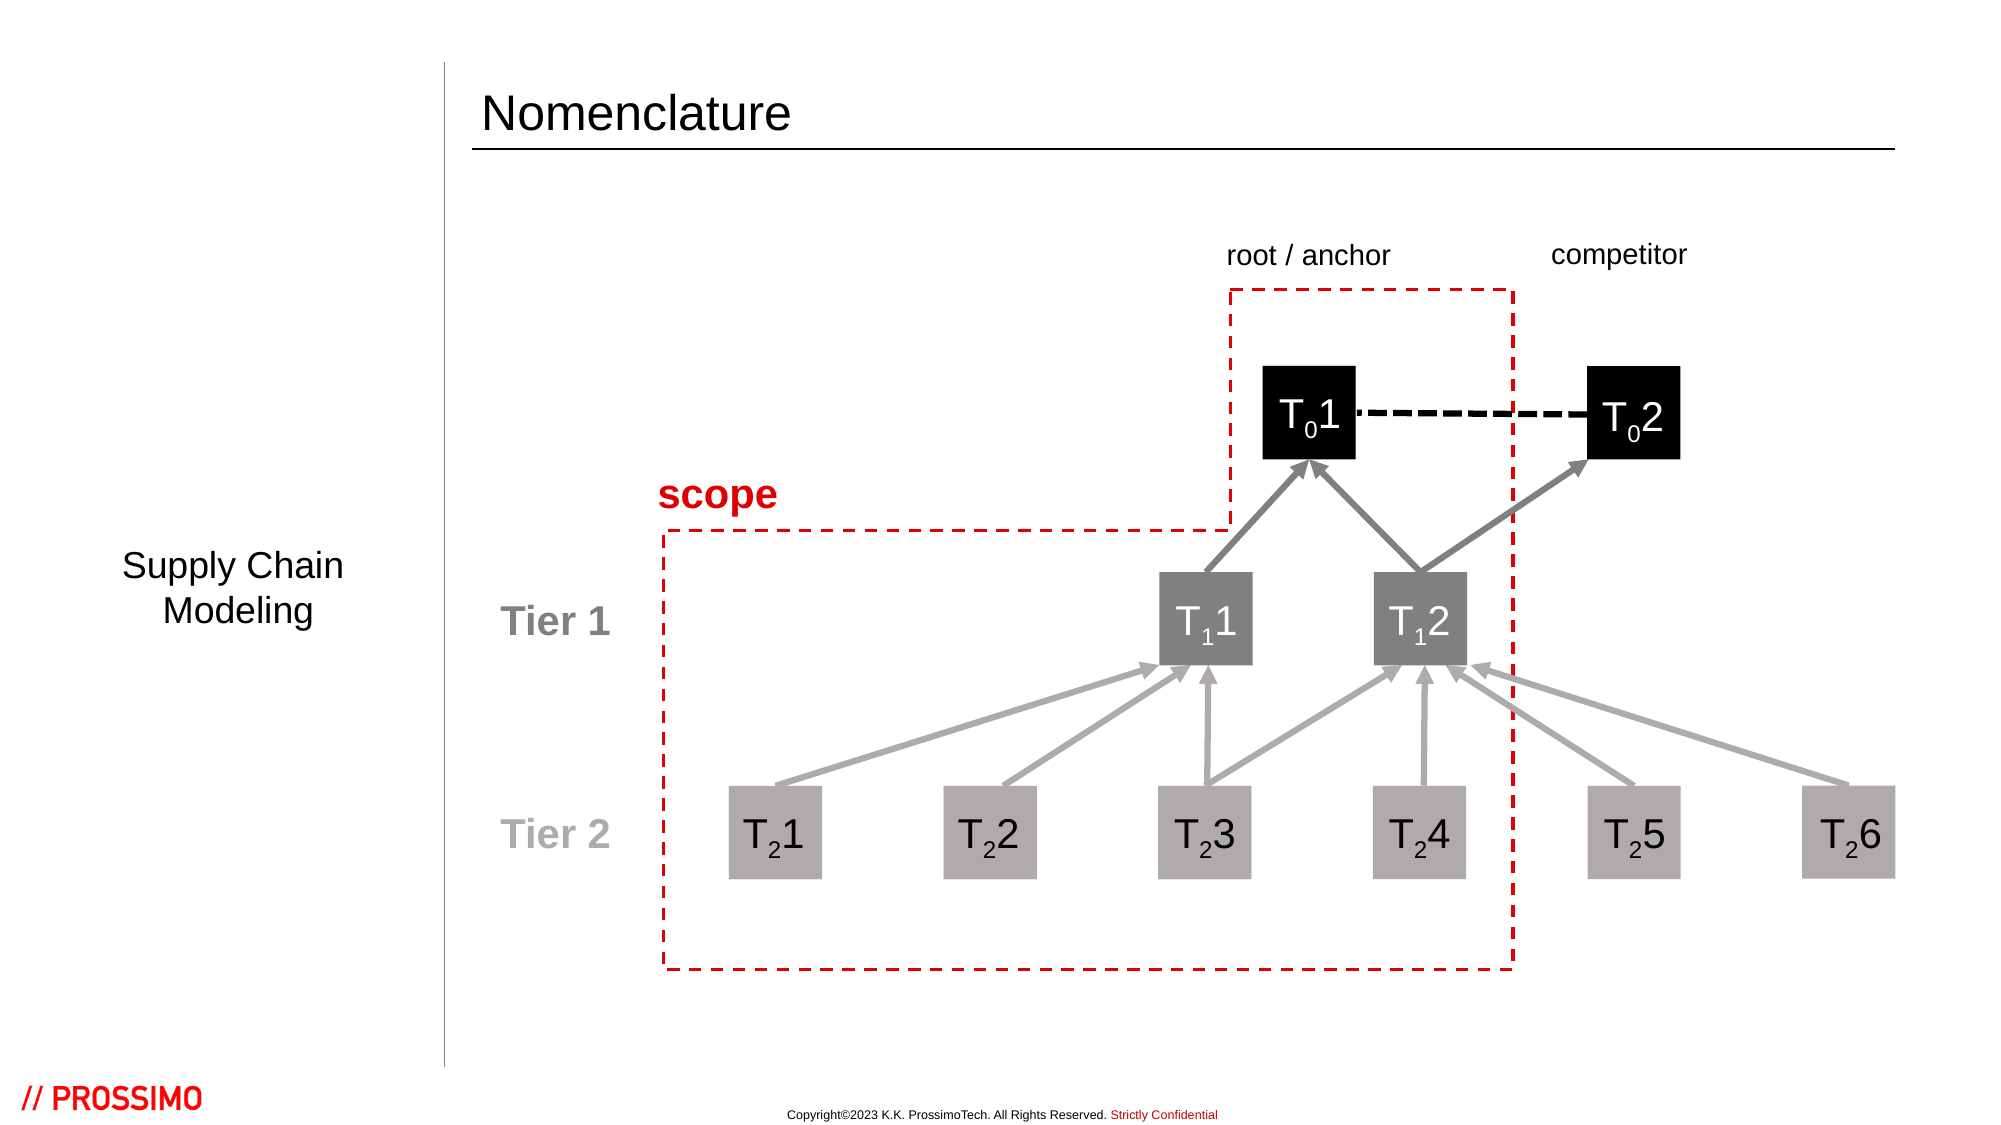

Nomenclature
competitor

T02
root / anchor

scope

T01

T11

T21
T22
T23
Tier 1
Tier 2

T12

T24
T25
T26
Supply Chain
Modeling